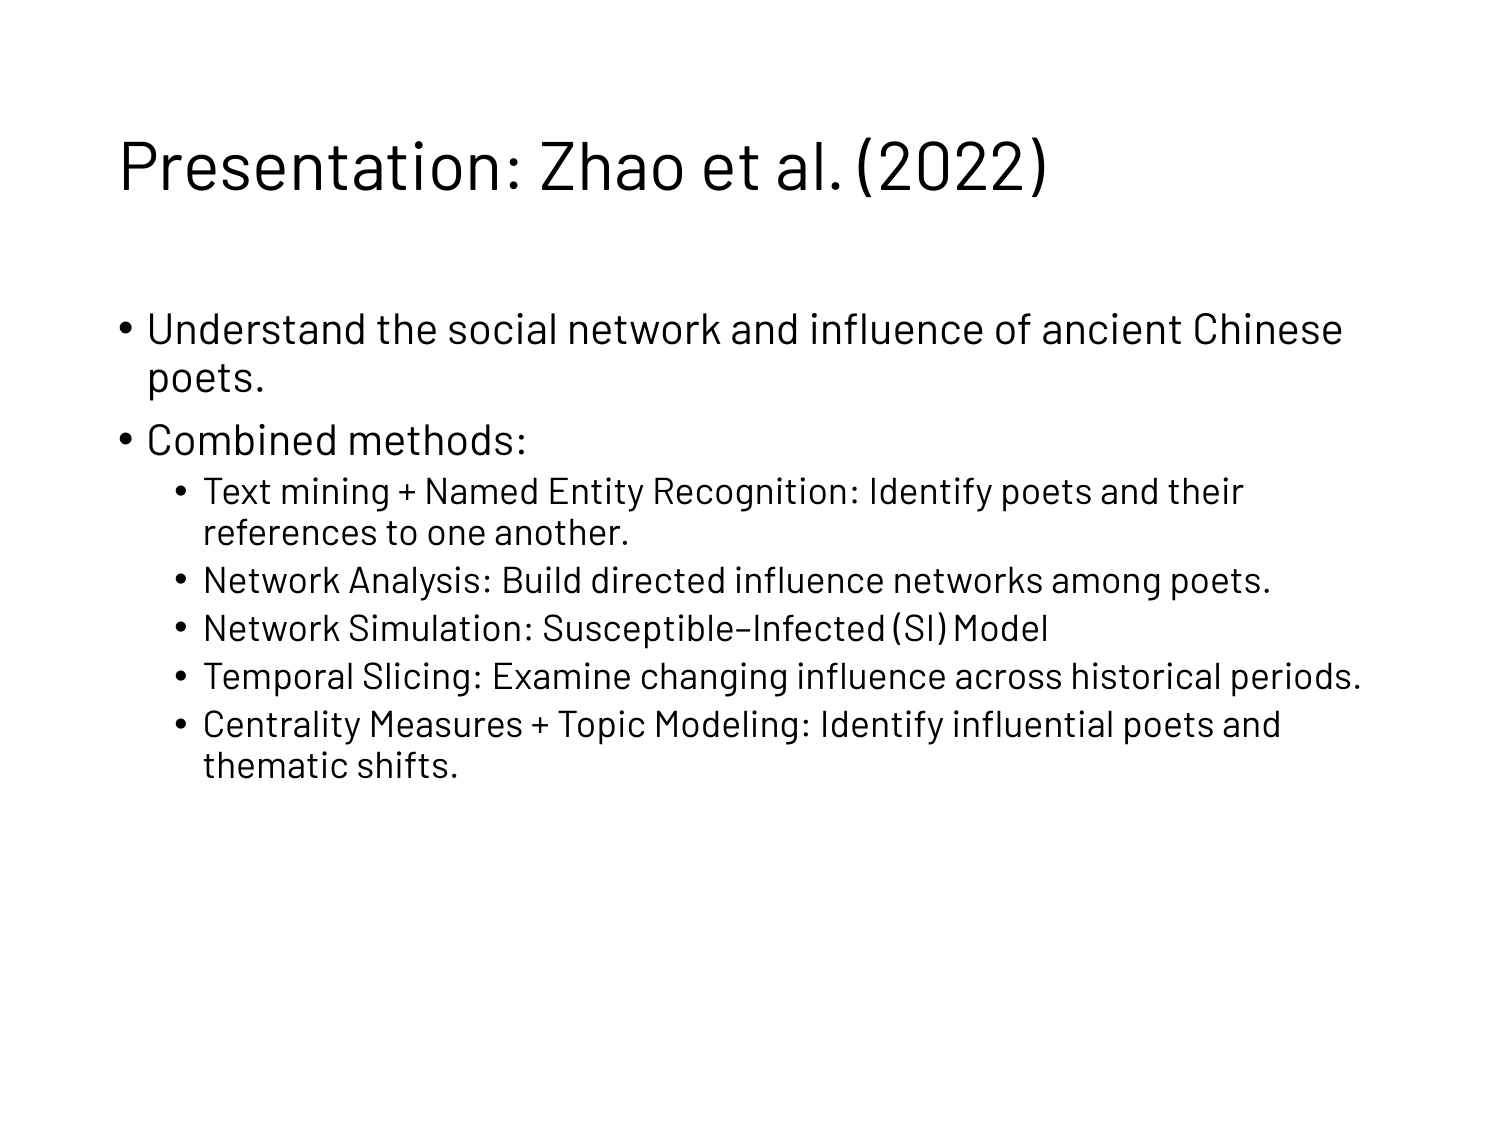

# Presentation: Zhao et al. (2022)
Understand the social network and influence of ancient Chinese poets.
Combined methods:
Text mining + Named Entity Recognition: Identify poets and their references to one another.
Network Analysis: Build directed influence networks among poets.
Network Simulation: Susceptible–Infected (SI) Model
Temporal Slicing: Examine changing influence across historical periods.
Centrality Measures + Topic Modeling: Identify influential poets and thematic shifts.